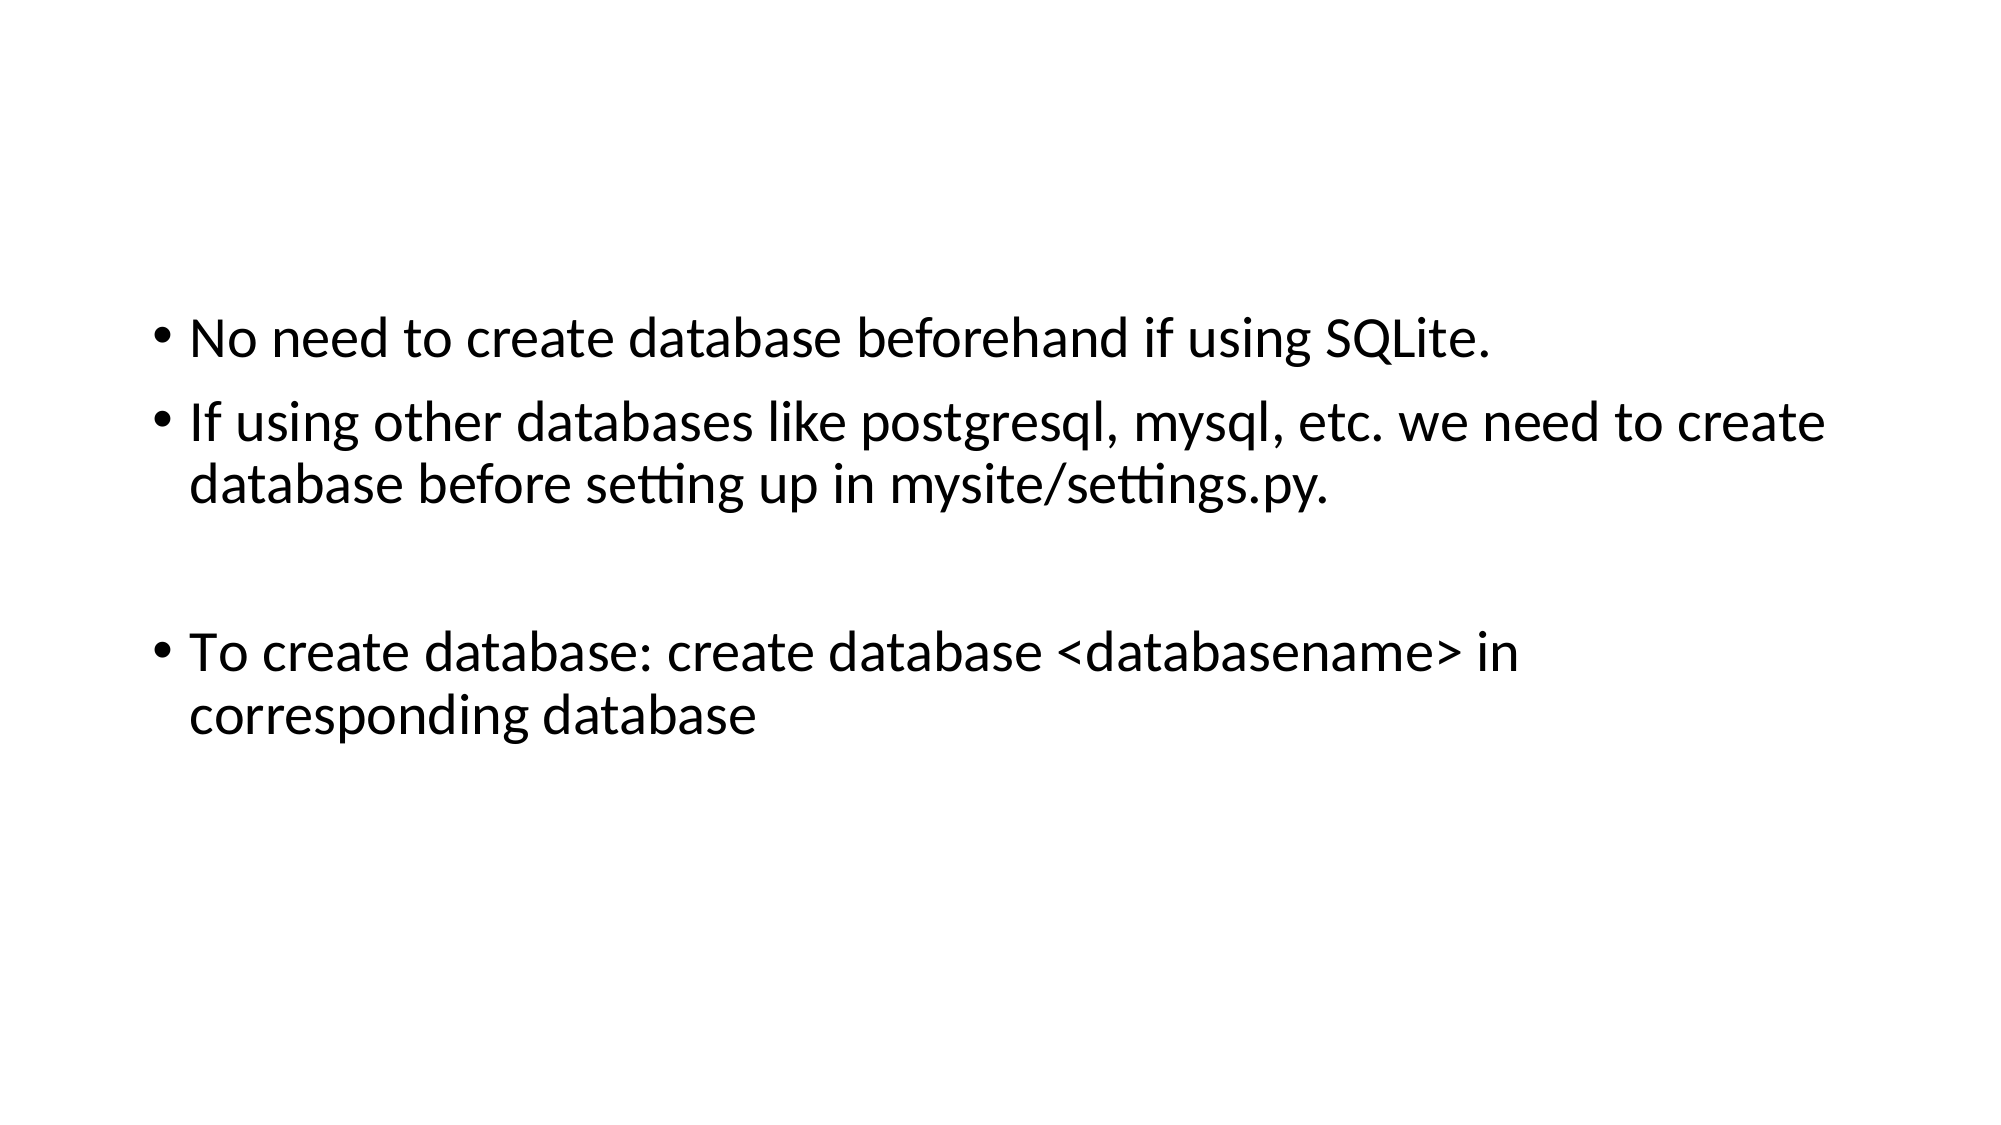

#
No need to create database beforehand if using SQLite.
If using other databases like postgresql, mysql, etc. we need to create database before setting up in mysite/settings.py.

To create database: create database <databasename> in corresponding database